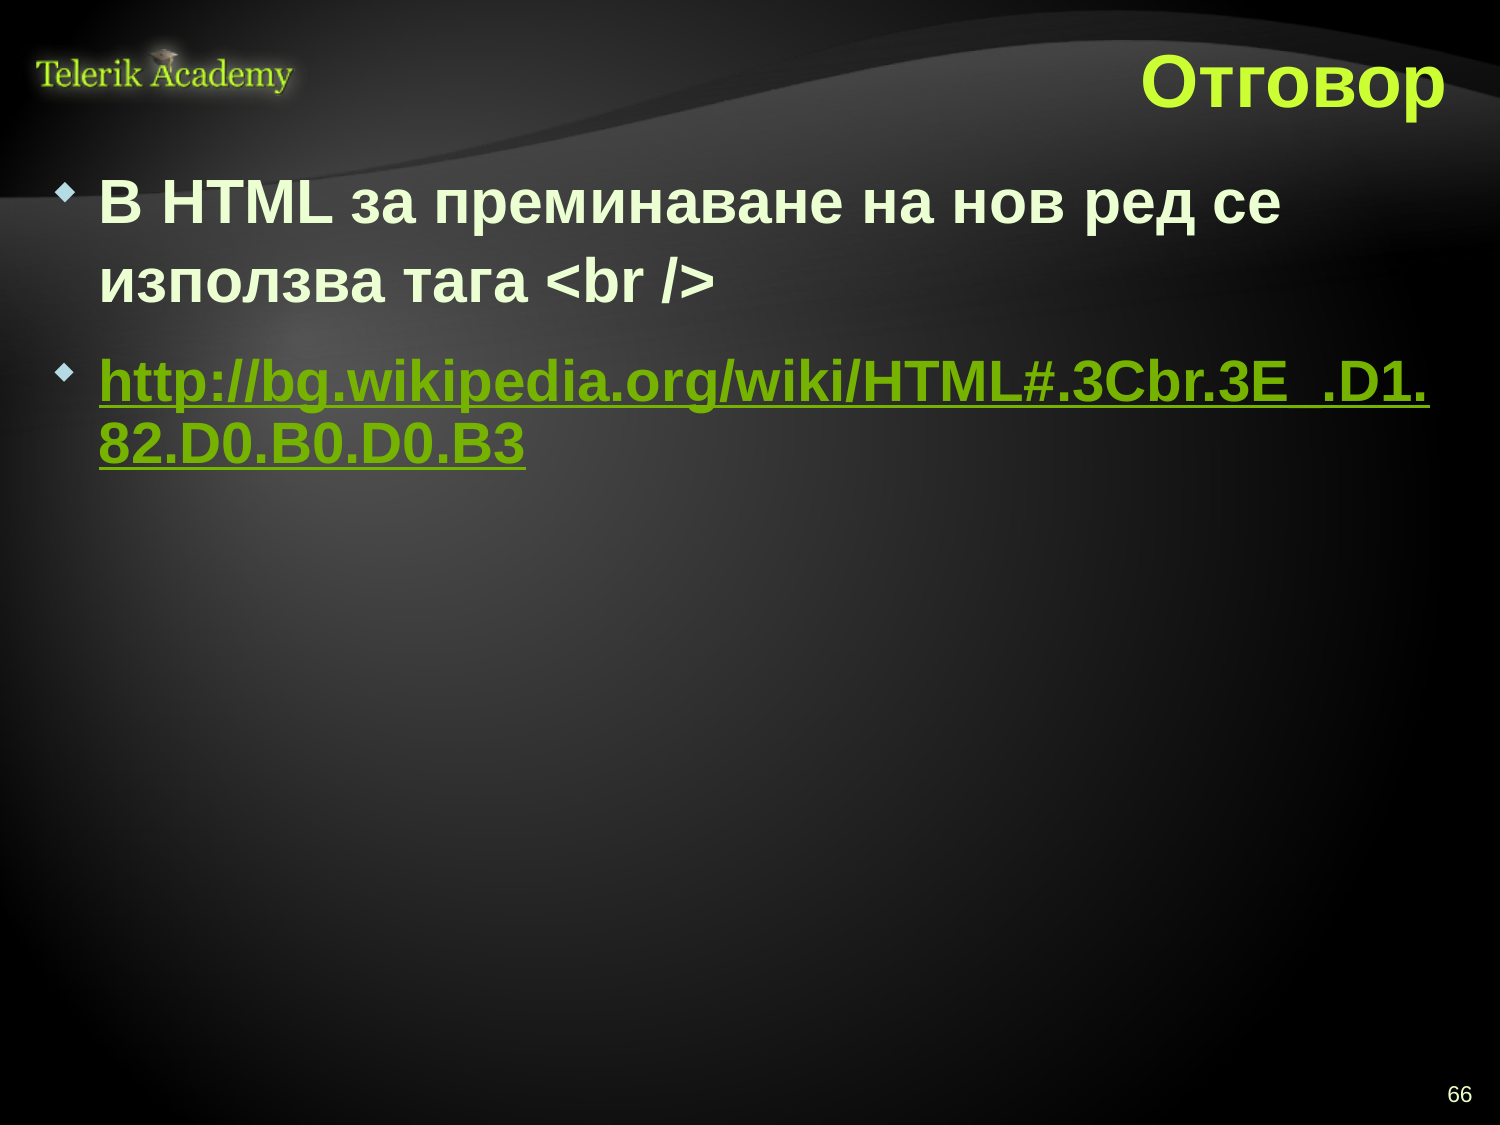

# Отговор
В HTML за преминаване на нов ред се използва тага <br />
http://bg.wikipedia.org/wiki/HTML#.3Cbr.3E_.D1.82.D0.B0.D0.B3
66